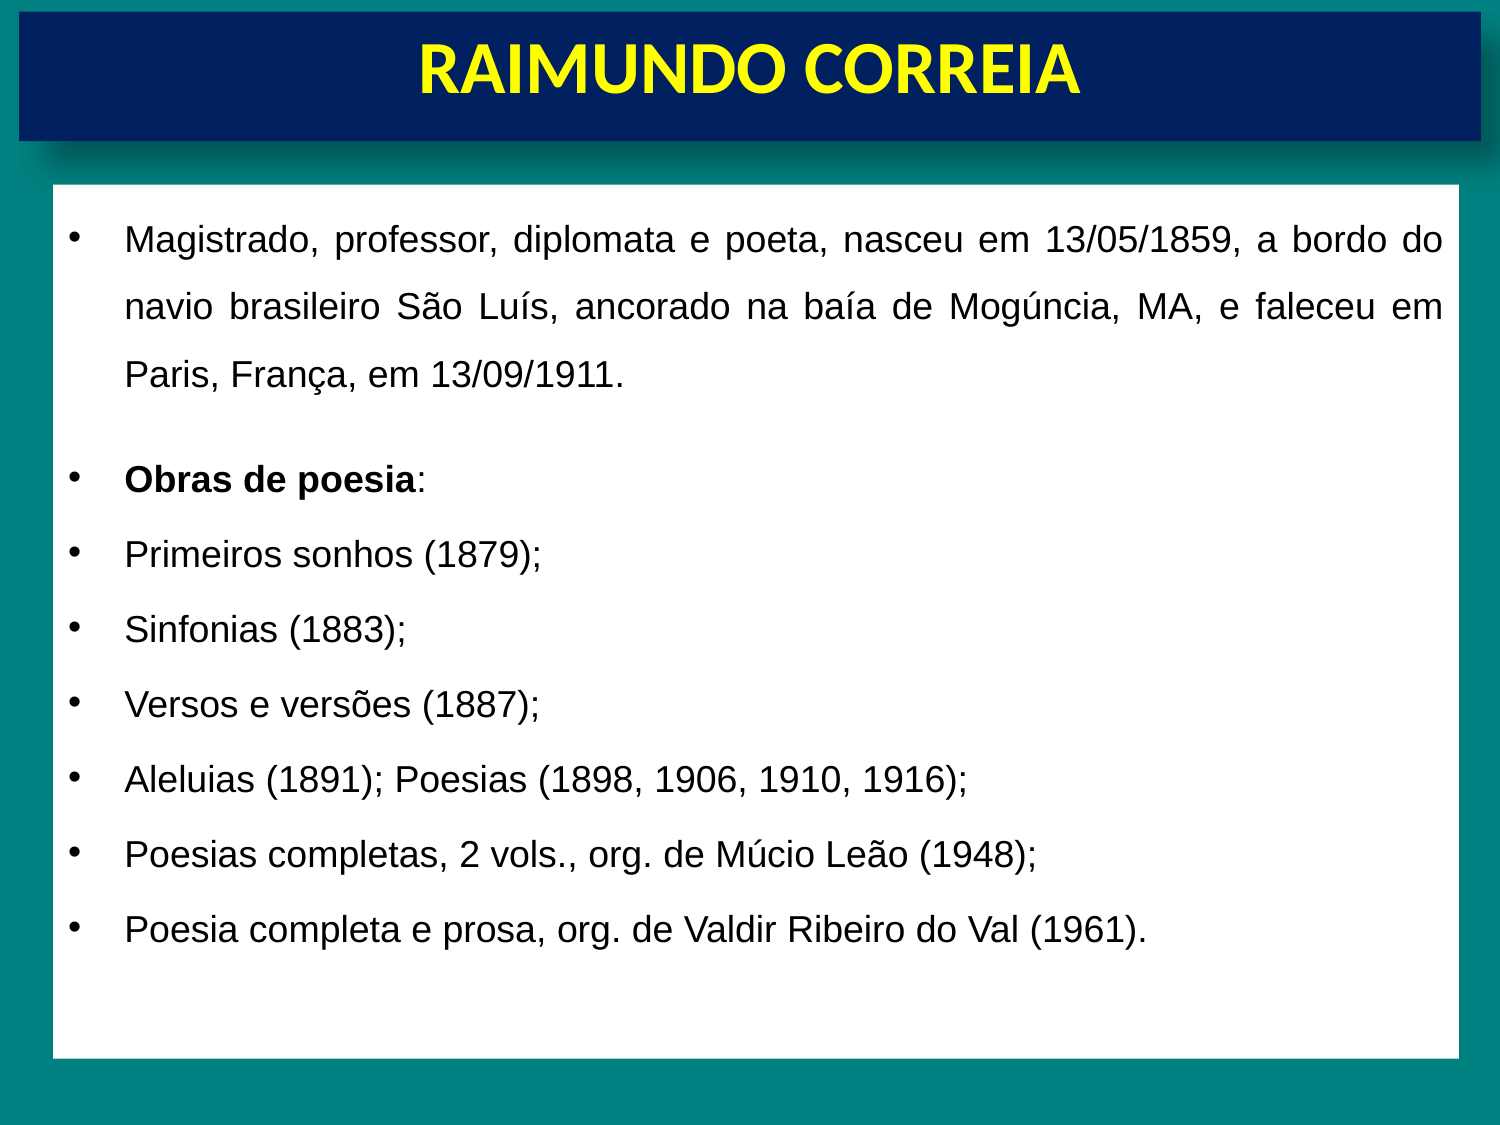

RAIMUNDO CORREIA

Magistrado, professor, diplomata e poeta, nasceu em 13/05/1859, a bordo do navio brasileiro São Luís, ancorado na baía de Mogúncia, MA, e faleceu em Paris, França, em 13/09/1911.

Obras de poesia:
Primeiros sonhos (1879);
Sinfonias (1883);
Versos e versões (1887);
Aleluias (1891); Poesias (1898, 1906, 1910, 1916);
Poesias completas, 2 vols., org. de Múcio Leão (1948);
Poesia completa e prosa, org. de Valdir Ribeiro do Val (1961).